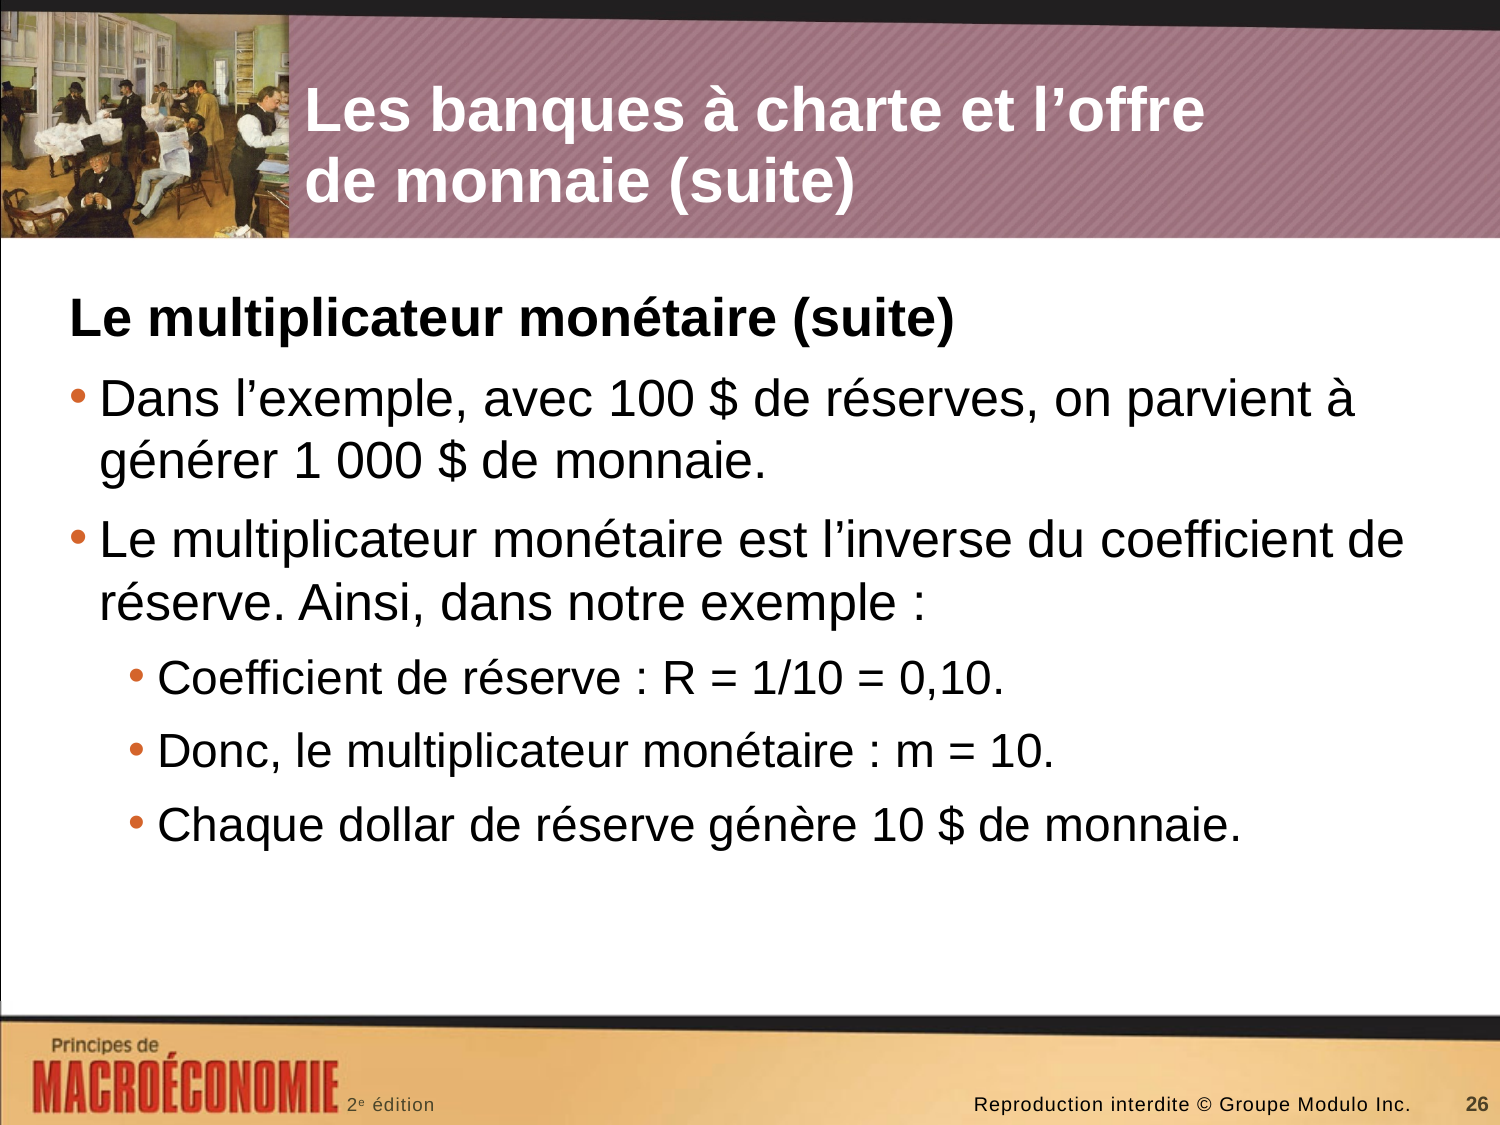

# Les banques à charte et l’offre de monnaie (suite)
Le multiplicateur monétaire (suite)
Dans l’exemple, avec 100 $ de réserves, on parvient à générer 1 000 $ de monnaie.
Le multiplicateur monétaire est l’inverse du coefficient de réserve. Ainsi, dans notre exemple :
Coefficient de réserve : R = 1/10 = 0,10.
Donc, le multiplicateur monétaire : m = 10.
Chaque dollar de réserve génère 10 $ de monnaie.
26